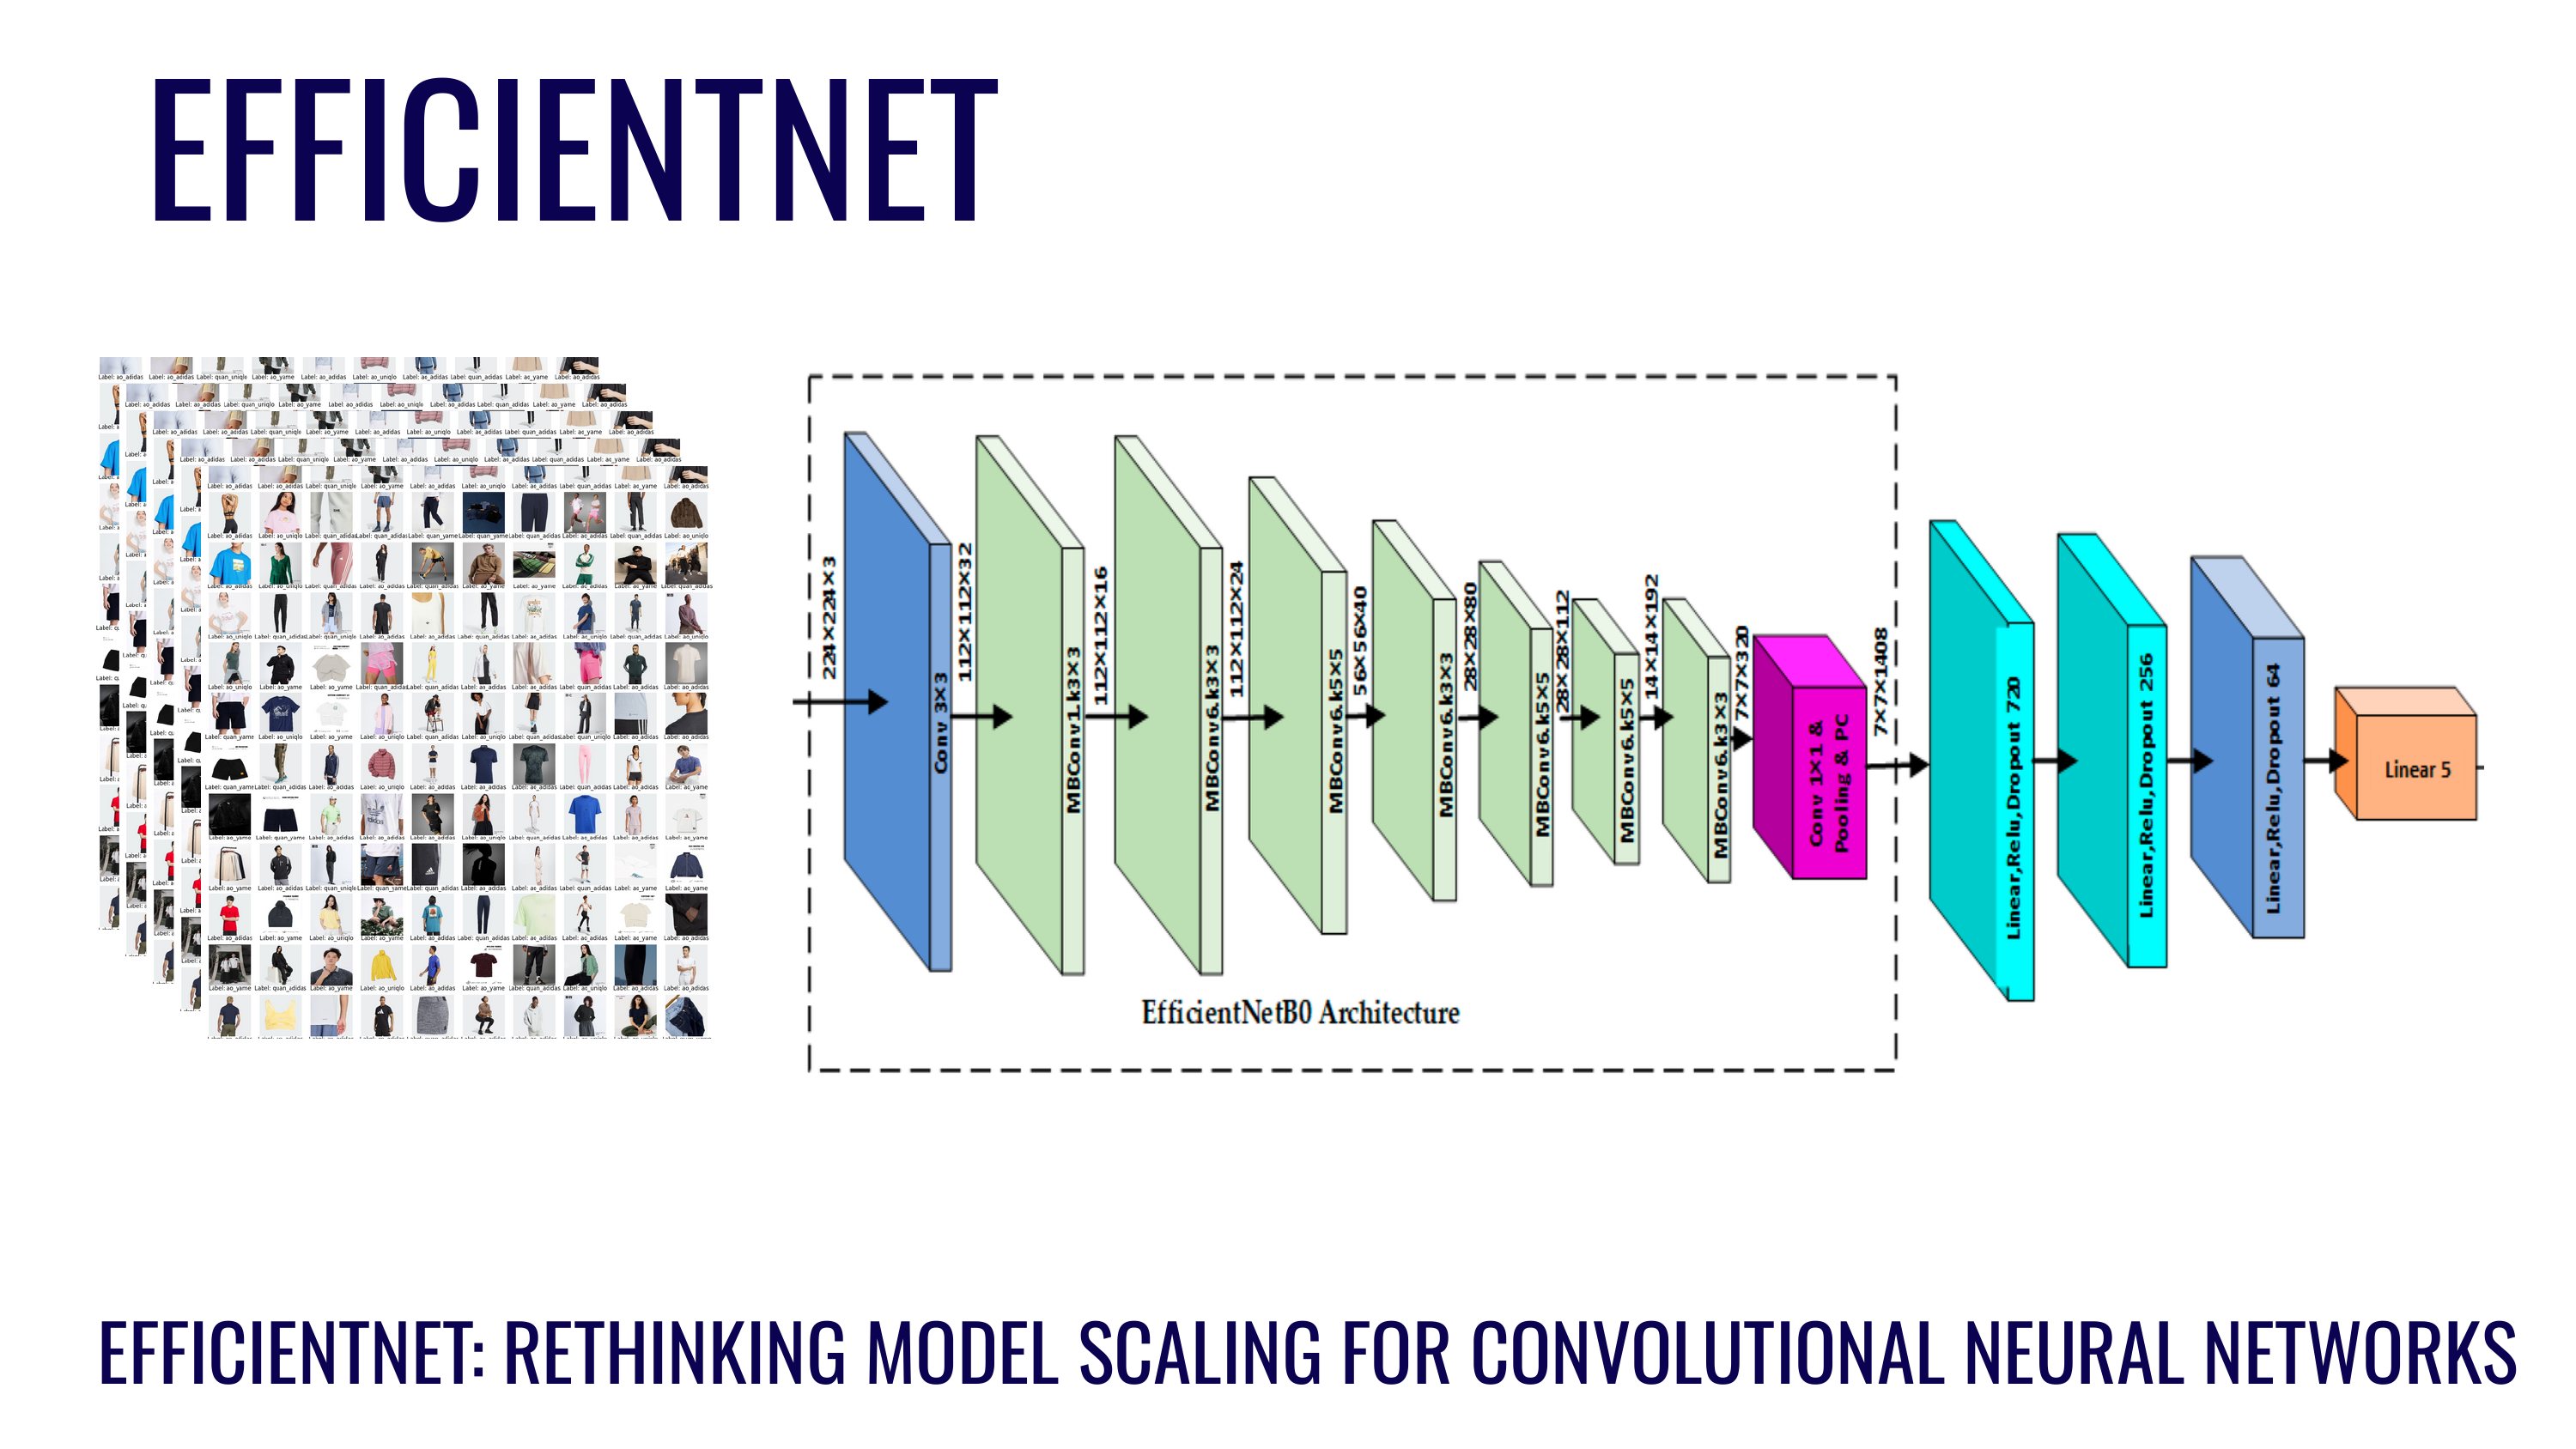

EFFICIENTNET

EFFICIENTNET: RETHINKING MODEL SCALING FOR CONVOLUTIONAL NEURAL NETWORKS